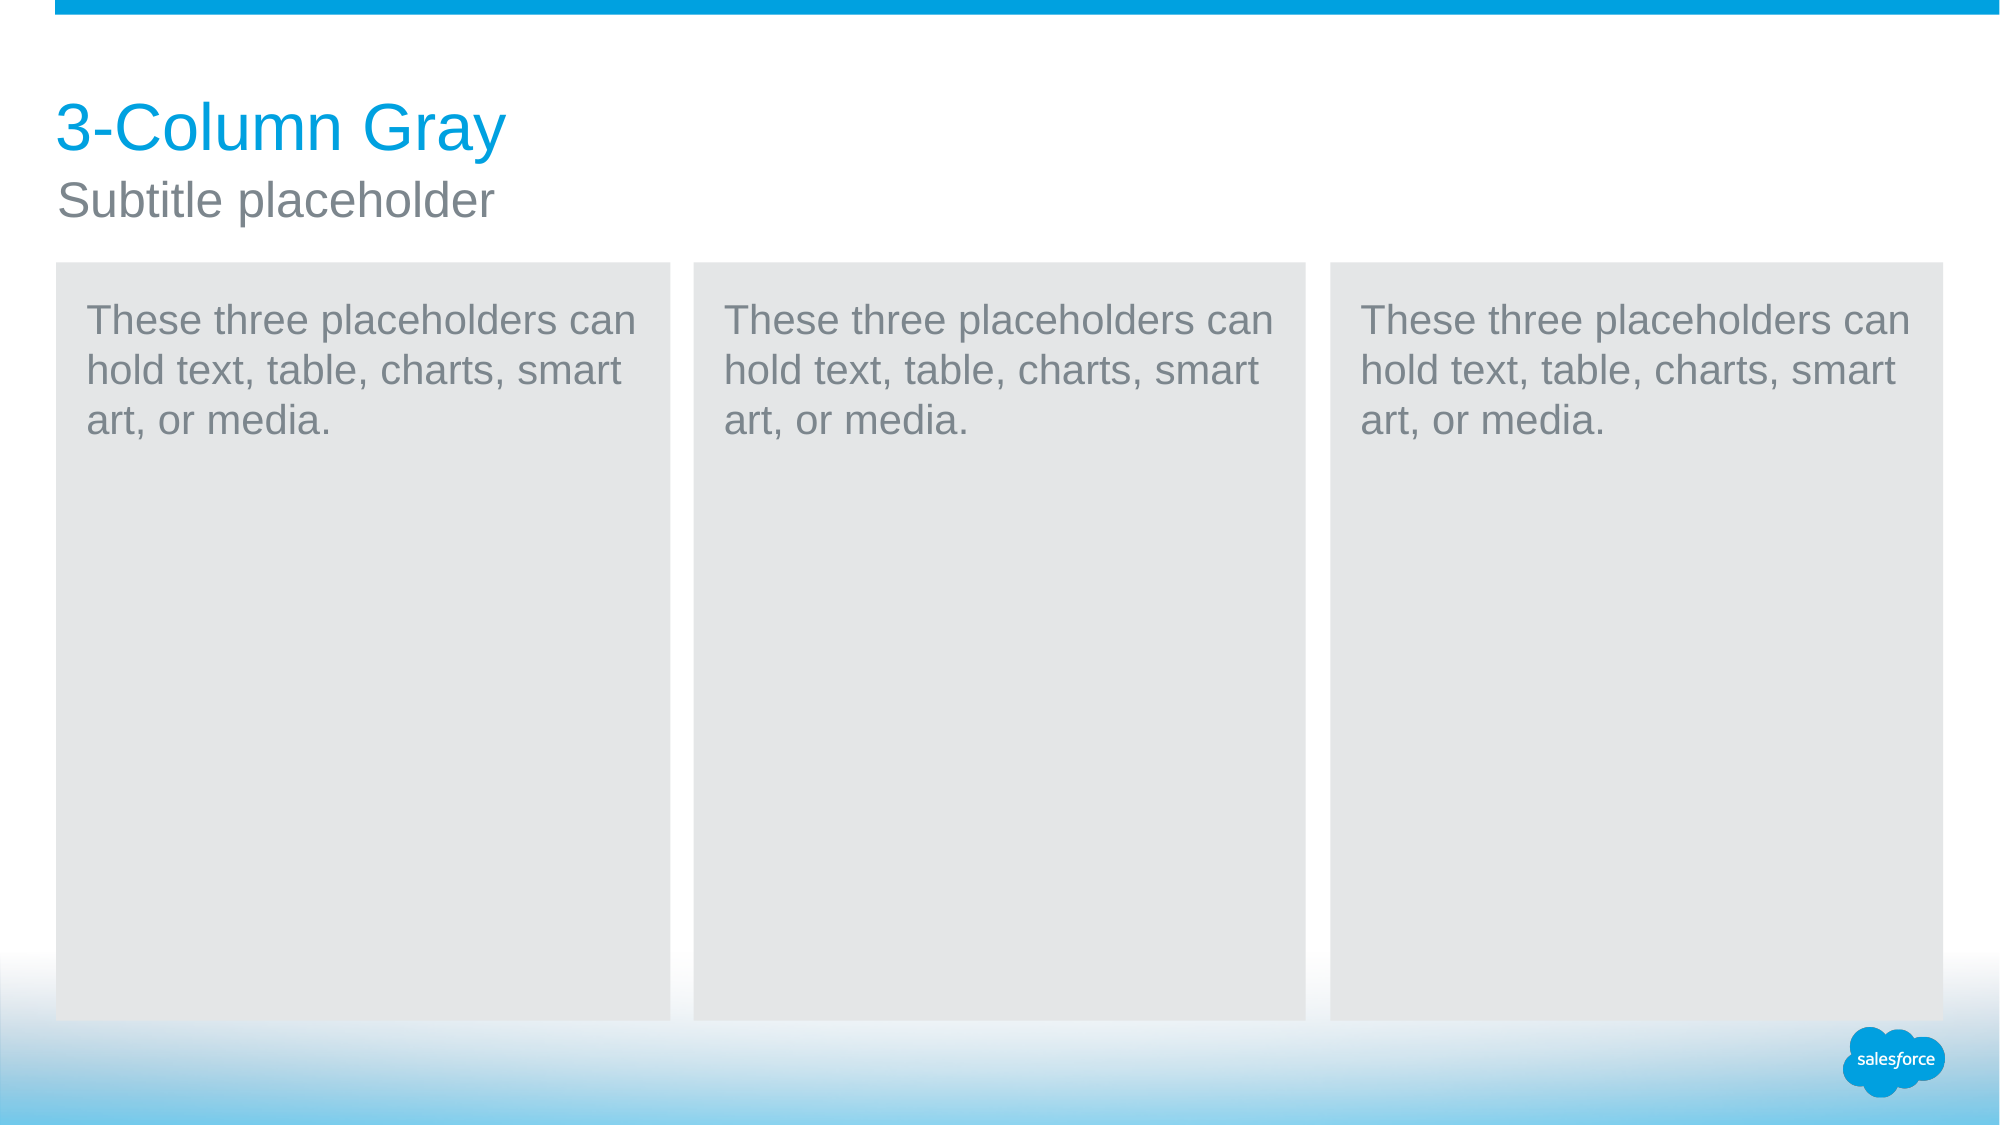

# 3-Column Gray
Subtitle placeholder
These three placeholders can hold text, table, charts, smart art, or media.
These three placeholders can hold text, table, charts, smart art, or media.
These three placeholders can hold text, table, charts, smart art, or media.